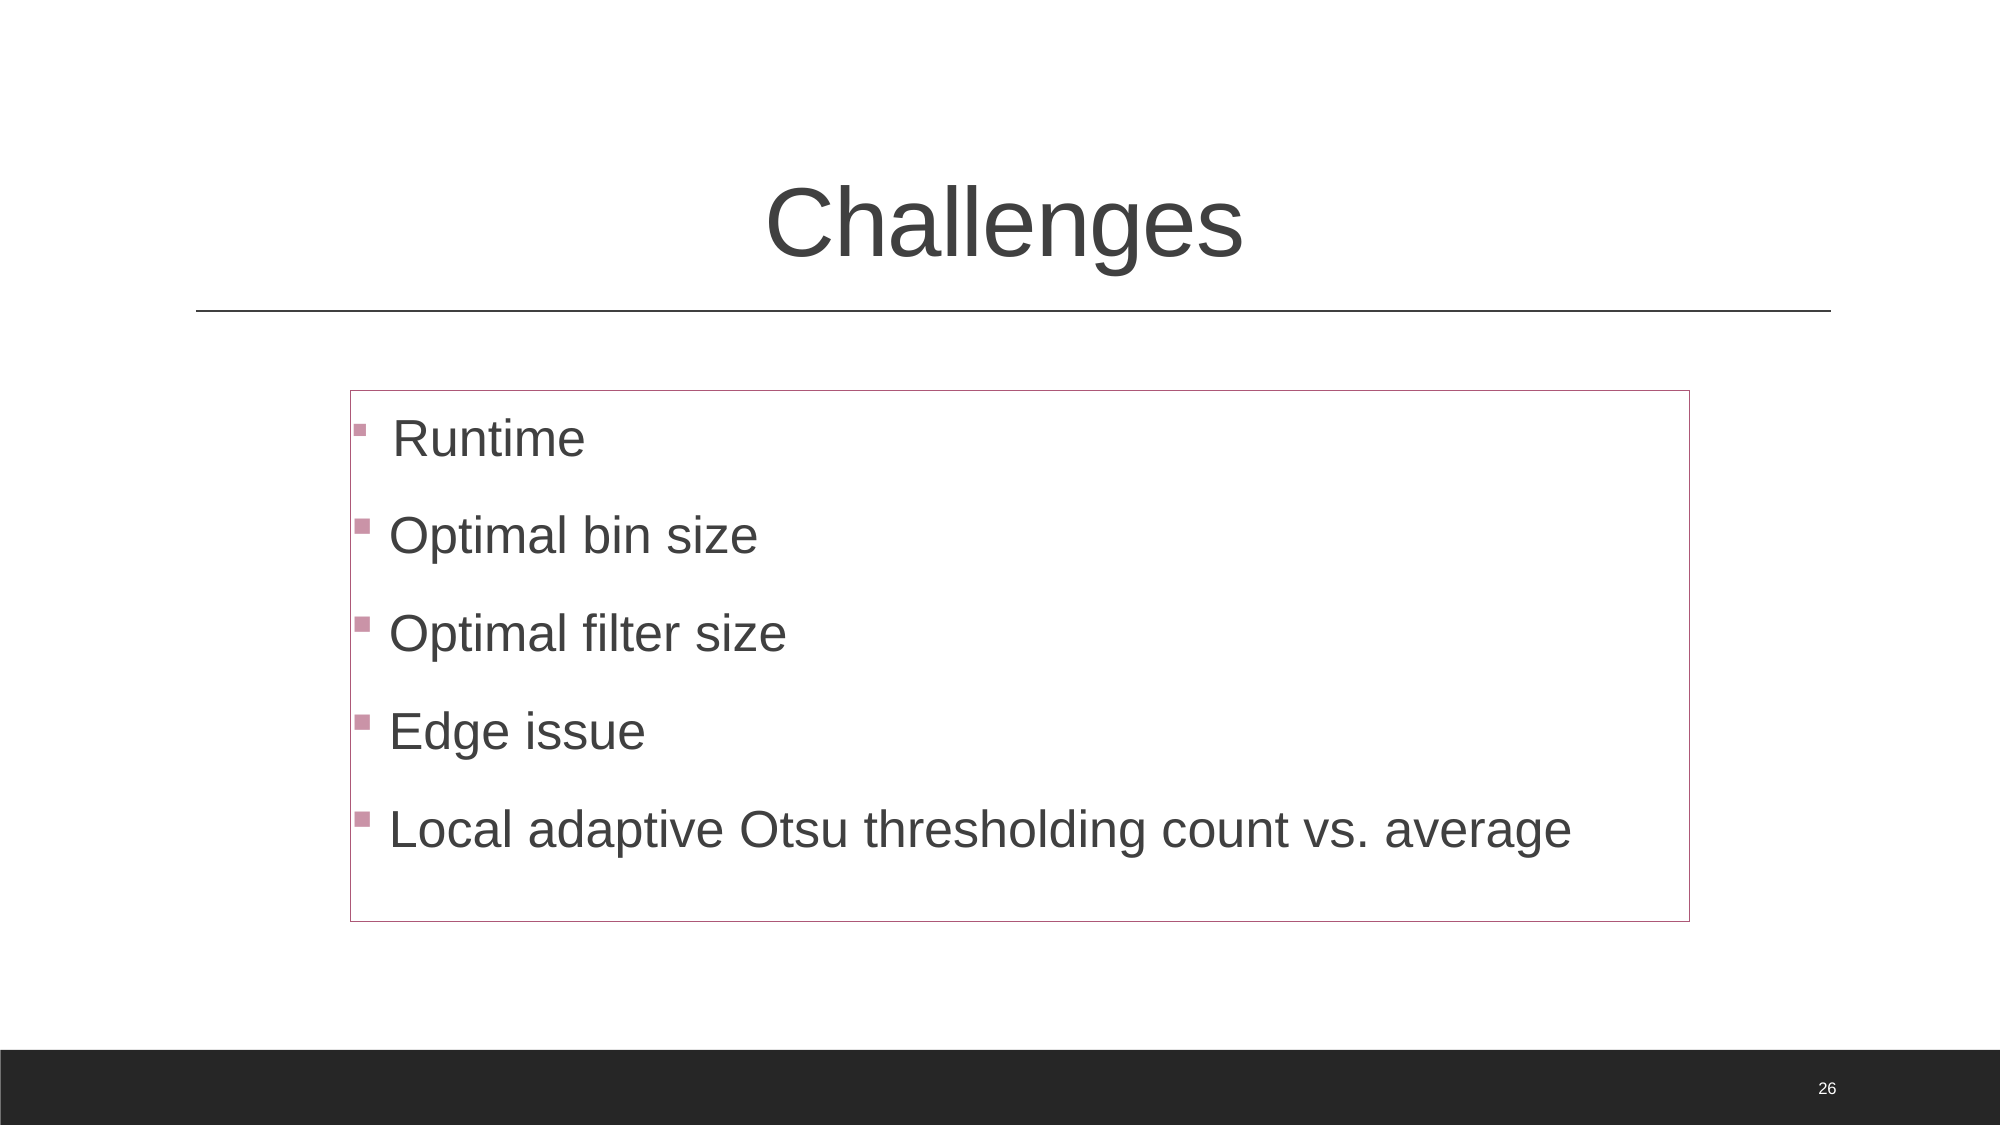

# Challenges
  Runtime
 Optimal bin size
 Optimal filter size
 Edge issue
 Local adaptive Otsu thresholding count vs. average
26